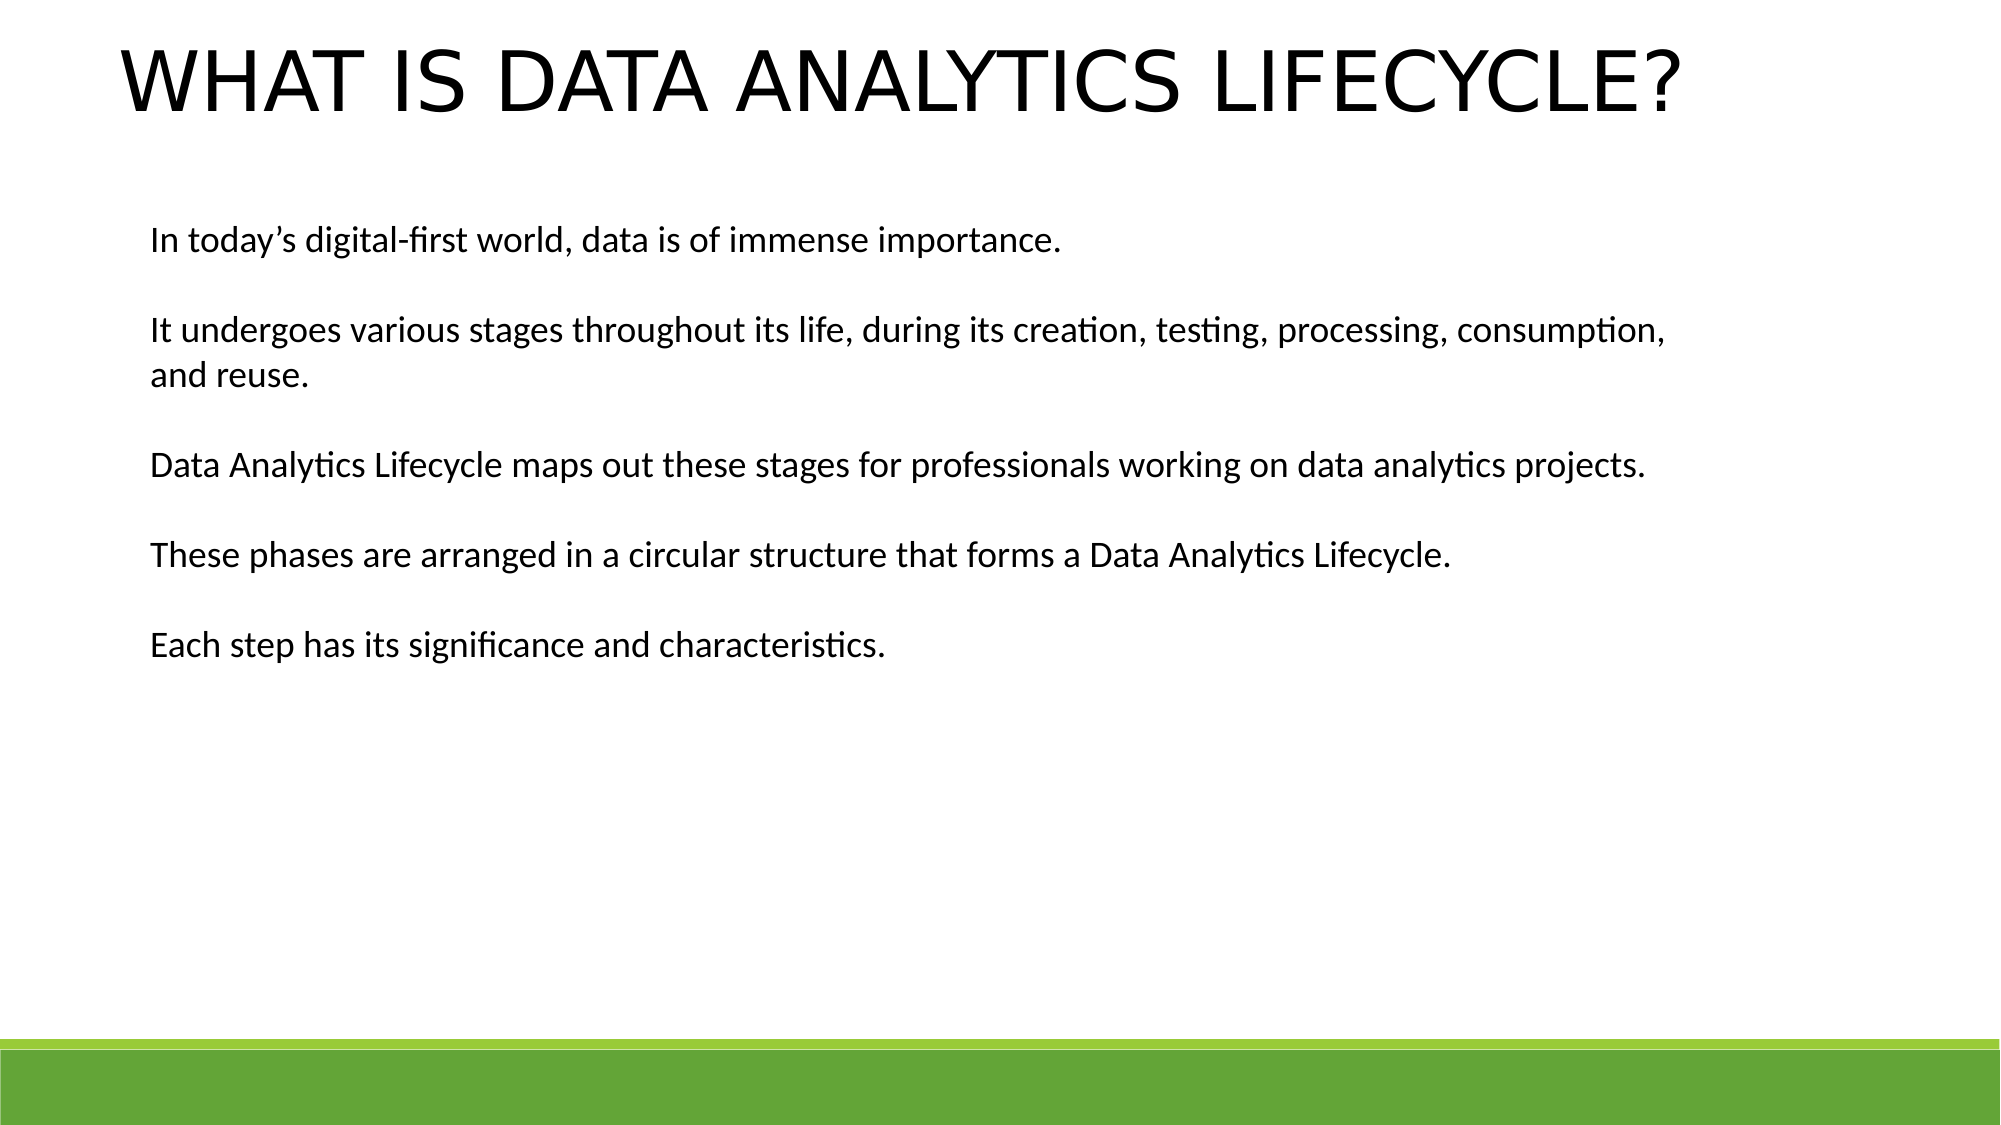

WHAT IS DATA ANALYTICS LIFECYCLE?

In today’s digital-first world, data is of immense importance.

It undergoes various stages throughout its life, during its creation, testing, processing, consumption, and reuse.

Data Analytics Lifecycle maps out these stages for professionals working on data analytics projects.

These phases are arranged in a circular structure that forms a Data Analytics Lifecycle.

Each step has its significance and characteristics.